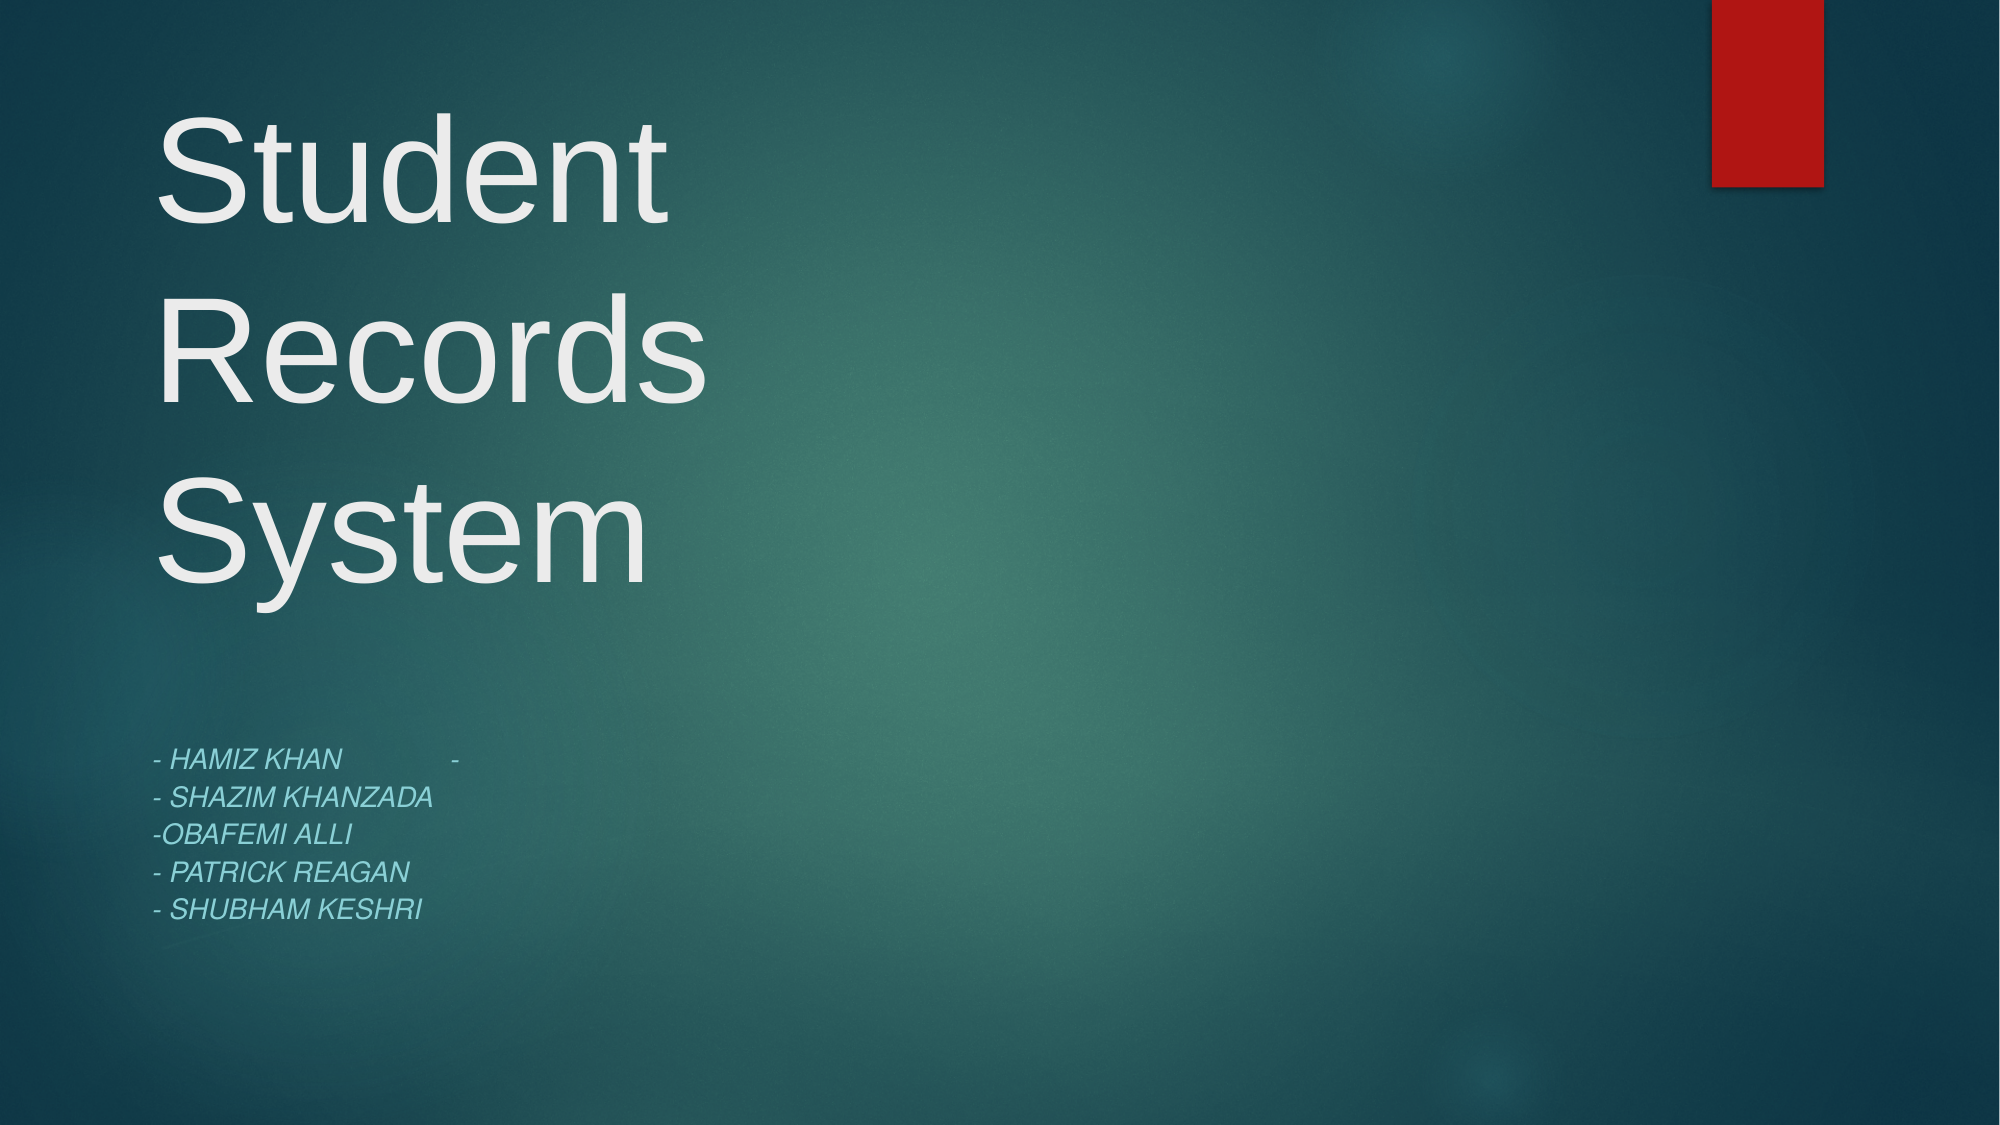

# Student Records System

- Hamiz Khan              -
- Shazim Khanzada
-Obafemi Alli
- Patrick ReagaN
- Shubham Keshri